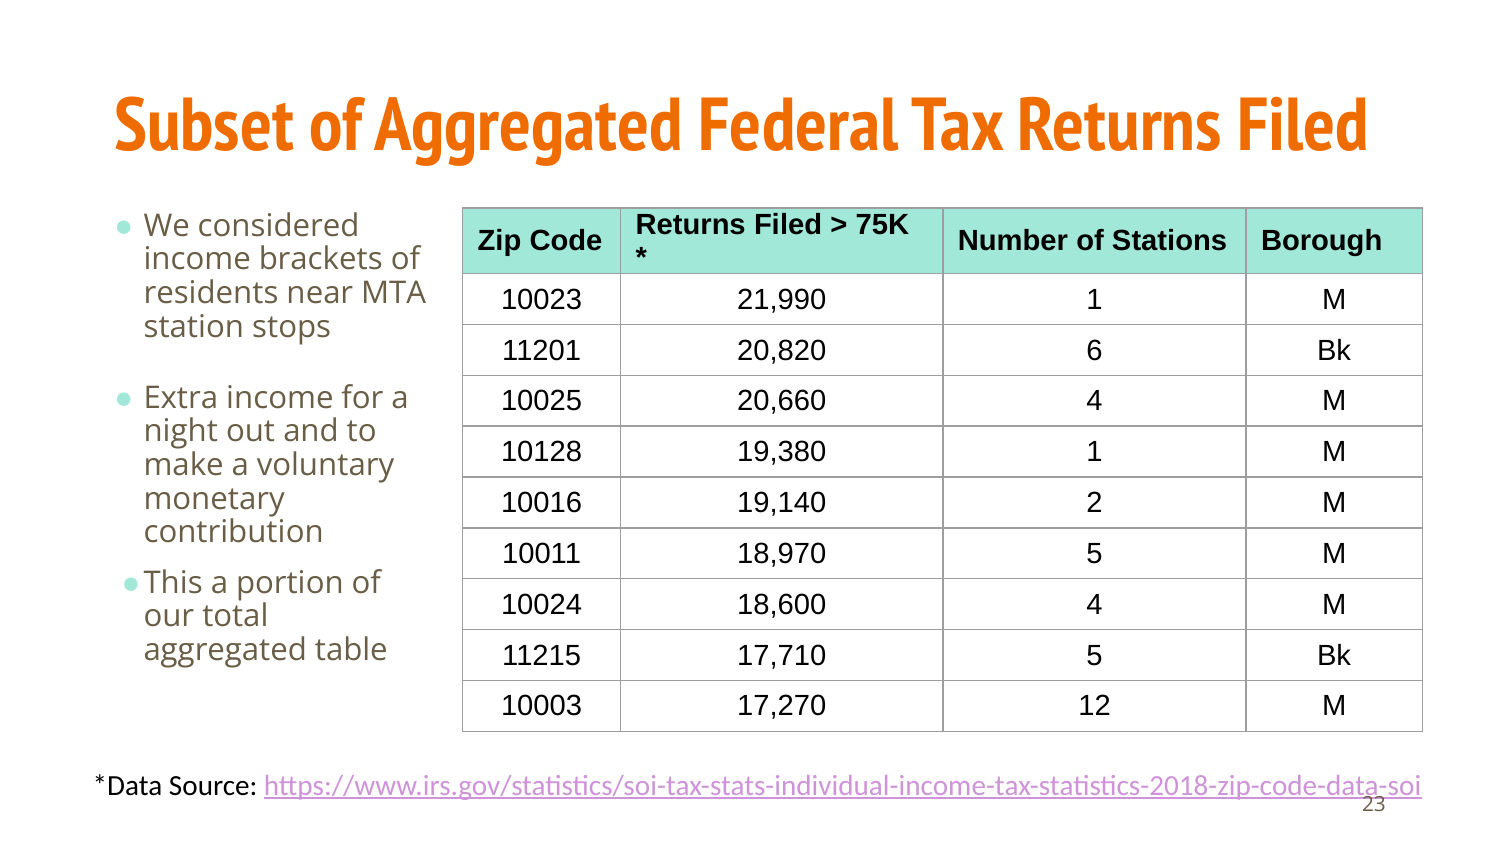

# Subset of Aggregated Federal Tax Returns Filed
We considered income brackets of residents near MTA station stops
Extra income for a night out and to make a voluntary monetary contribution
This a portion of our total aggregated table

| Zip Code | Returns Filed > 75K \* | Number of Stations | Borough |
| --- | --- | --- | --- |
| 10023 | 21,990 | 1 | M |
| 11201 | 20,820 | 6 | Bk |
| 10025 | 20,660 | 4 | M |
| 10128 | 19,380 | 1 | M |
| 10016 | 19,140 | 2 | M |
| 10011 | 18,970 | 5 | M |
| 10024 | 18,600 | 4 | M |
| 11215 | 17,710 | 5 | Bk |
| 10003 | 17,270 | 12 | M |
*Data Source: https://www.irs.gov/statistics/soi-tax-stats-individual-income-tax-statistics-2018-zip-code-data-soi
23